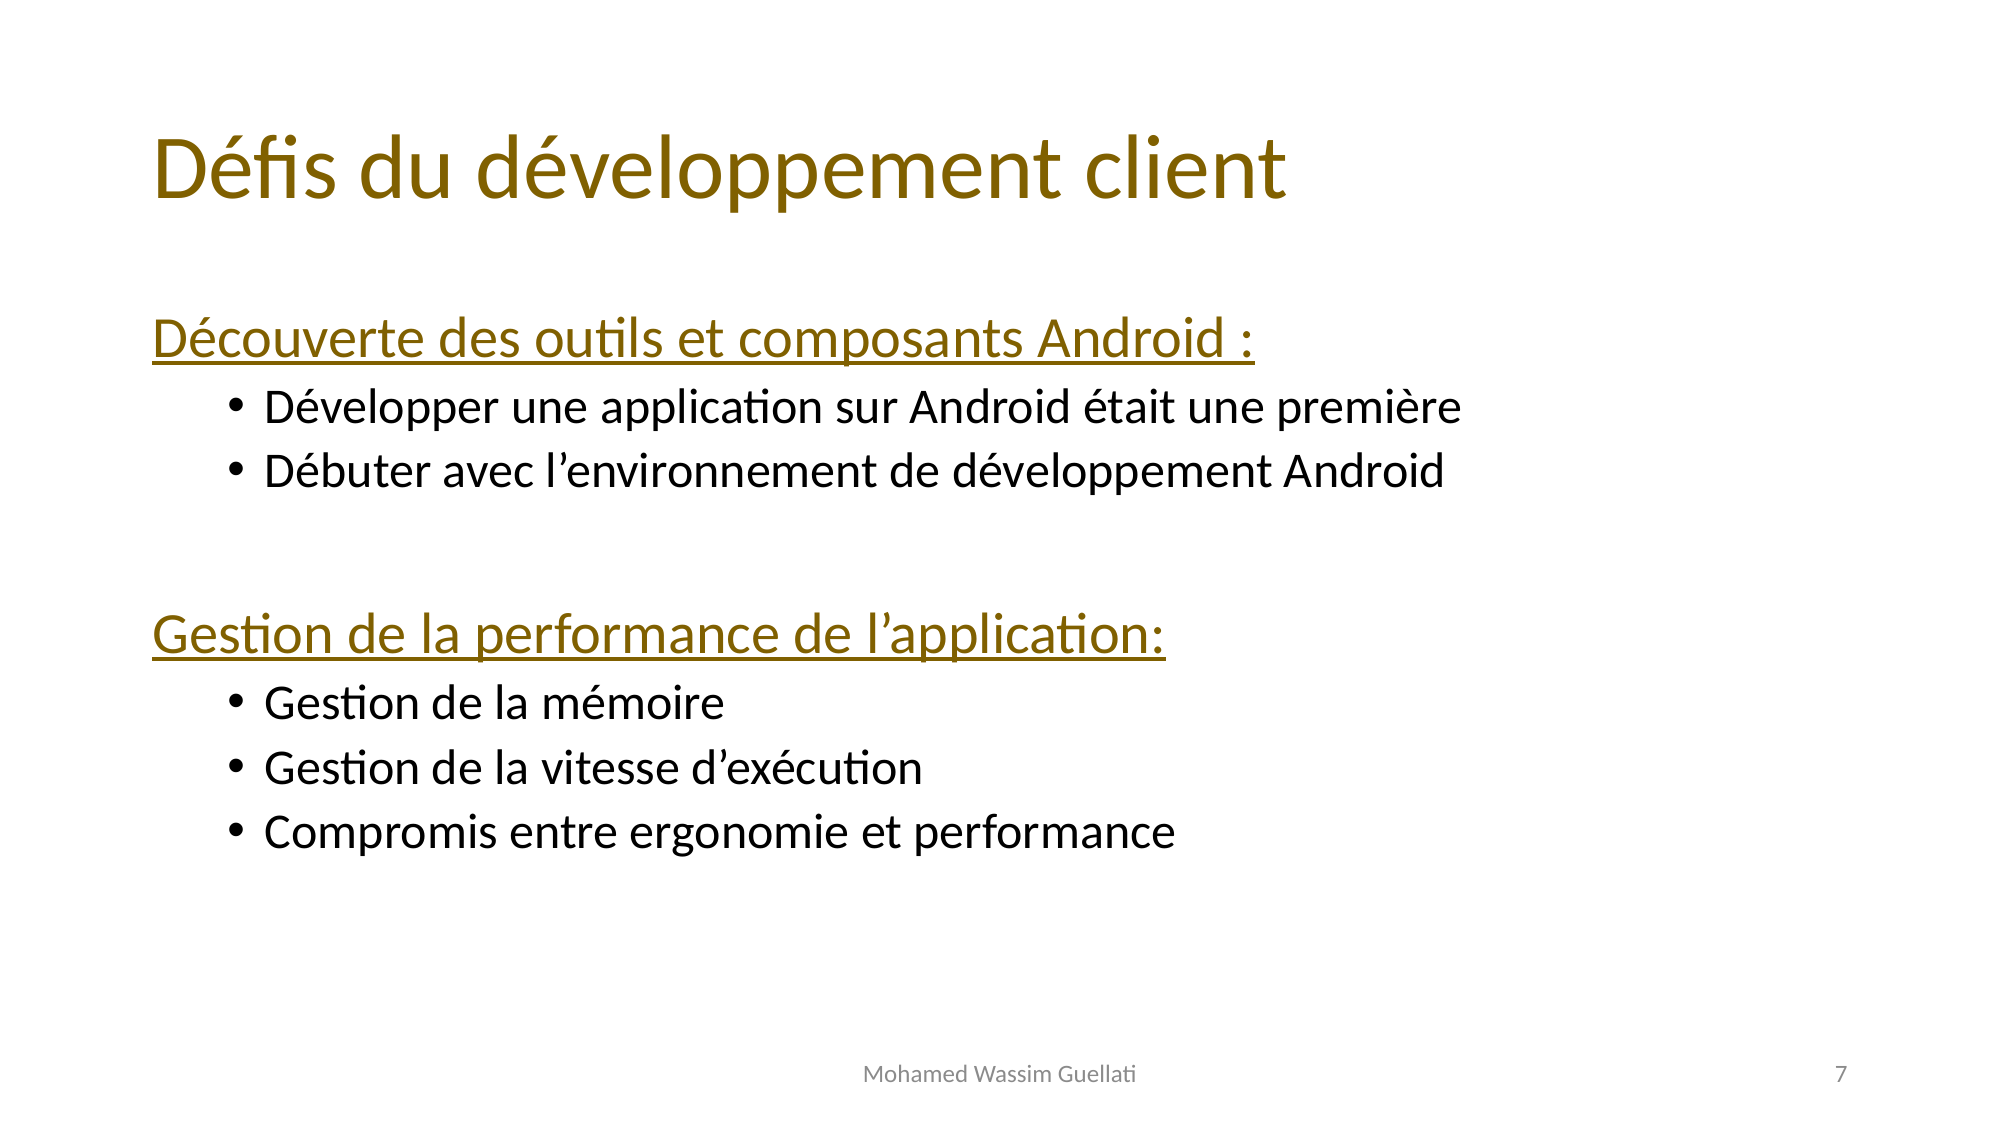

# Défis du développement client
Découverte des outils et composants Android :
Développer une application sur Android était une première
Débuter avec l’environnement de développement Android

Gestion de la performance de l’application:
Gestion de la mémoire
Gestion de la vitesse d’exécution
Compromis entre ergonomie et performance
Mohamed Wassim Guellati
7